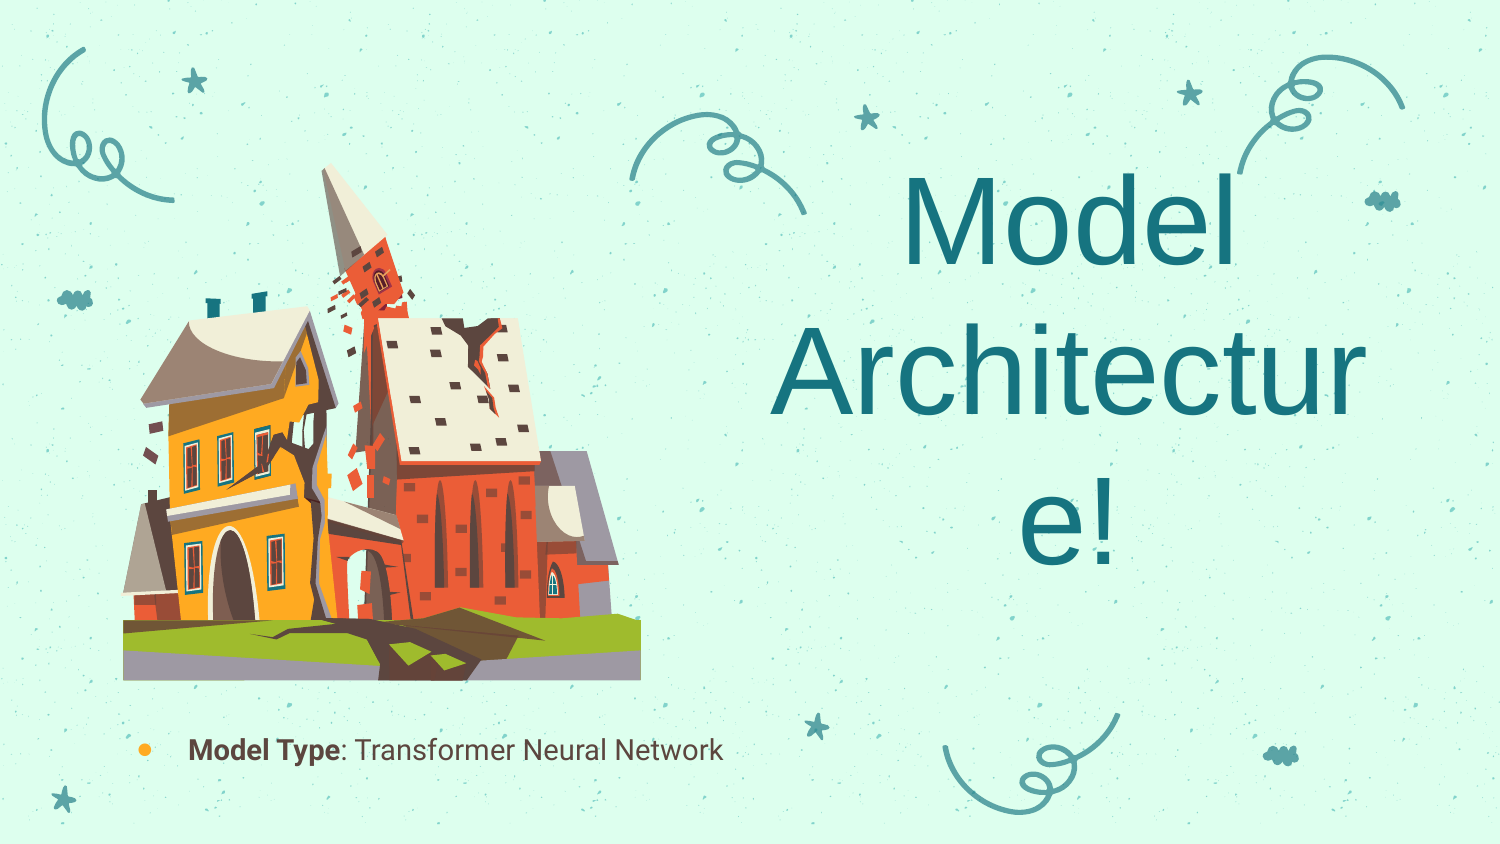

# Model Architecture!
Model Type: Transformer Neural Network